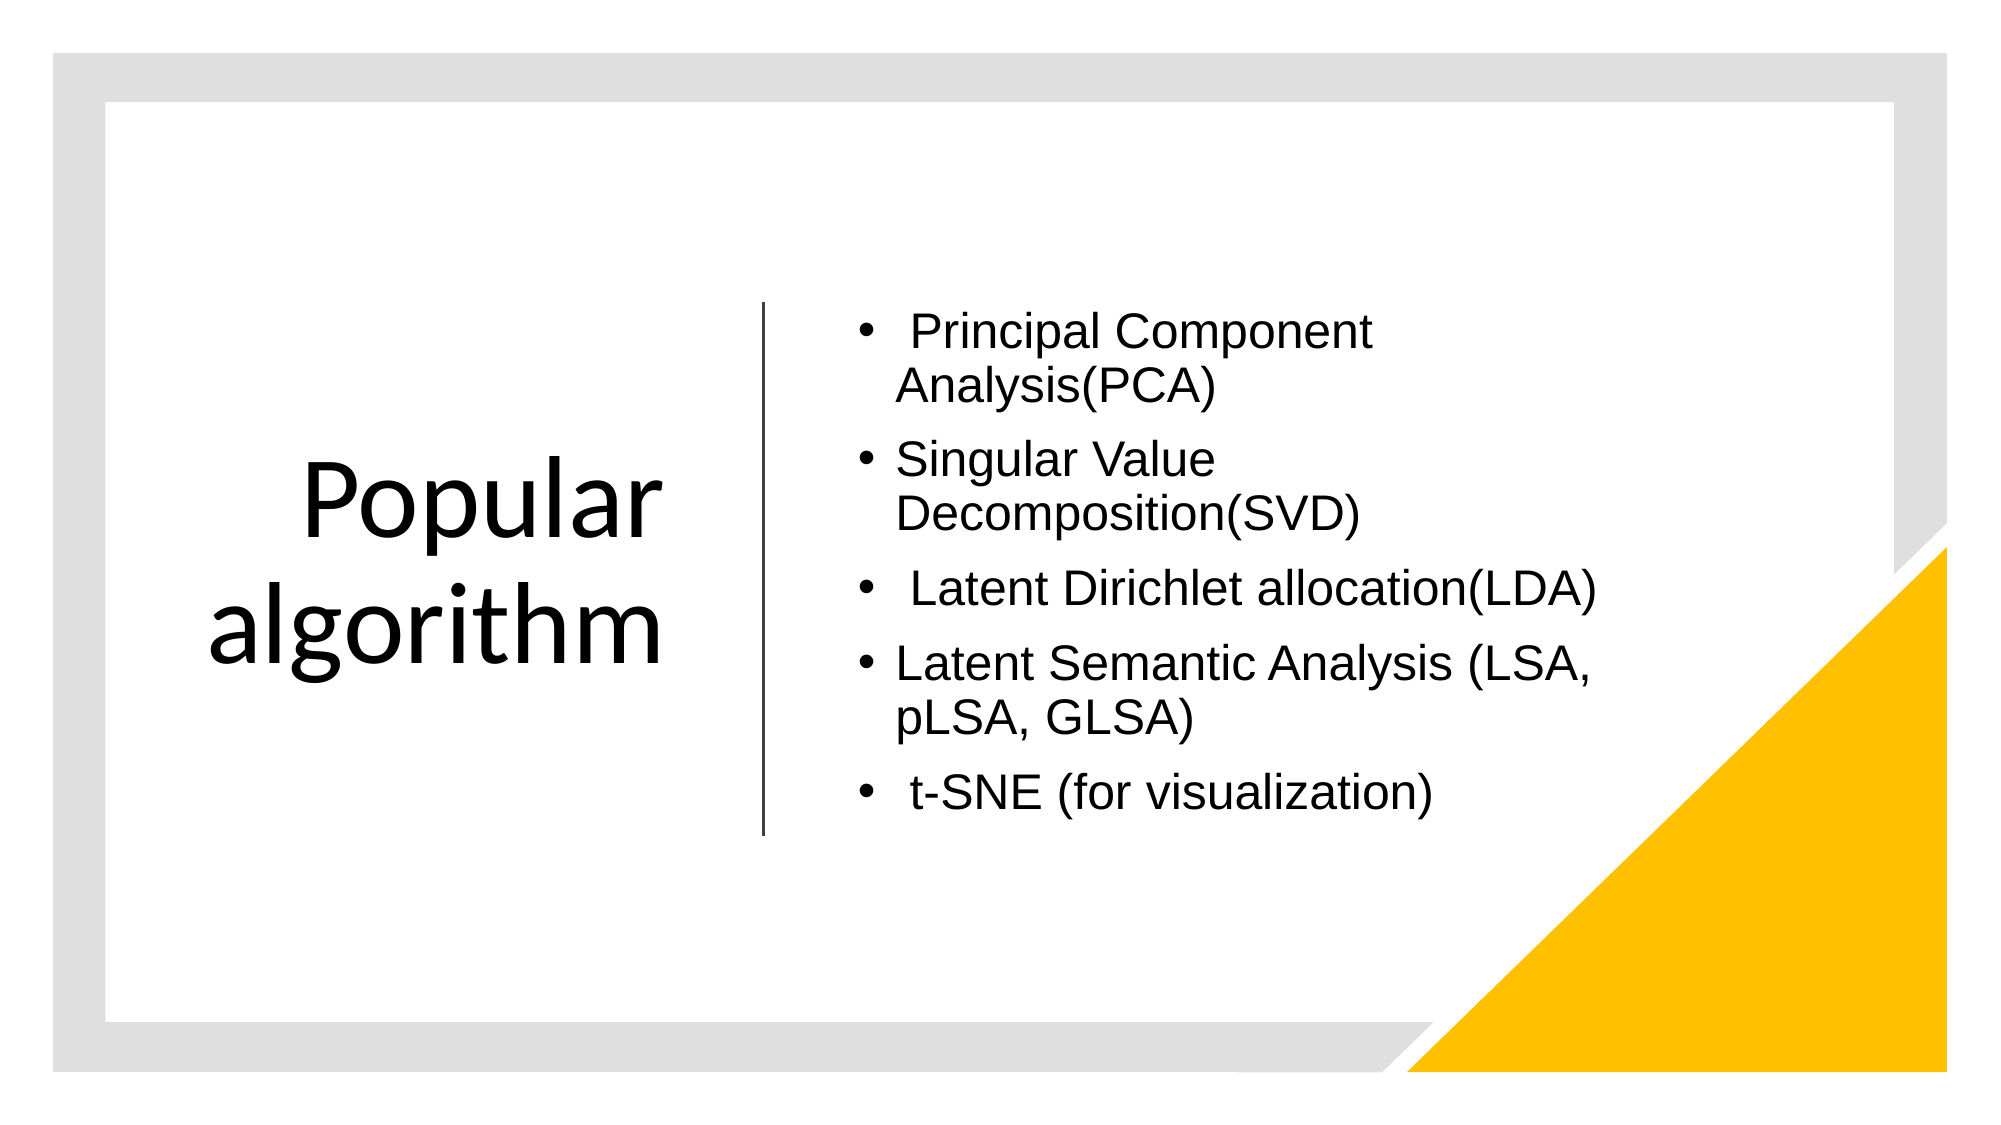

# Popular algorithm
 Principal Component Analysis(PCA)
Singular Value Decomposition(SVD)
 Latent Dirichlet allocation(LDA)
Latent Semantic Analysis (LSA, pLSA, GLSA)
 t-SNE (for visualization)